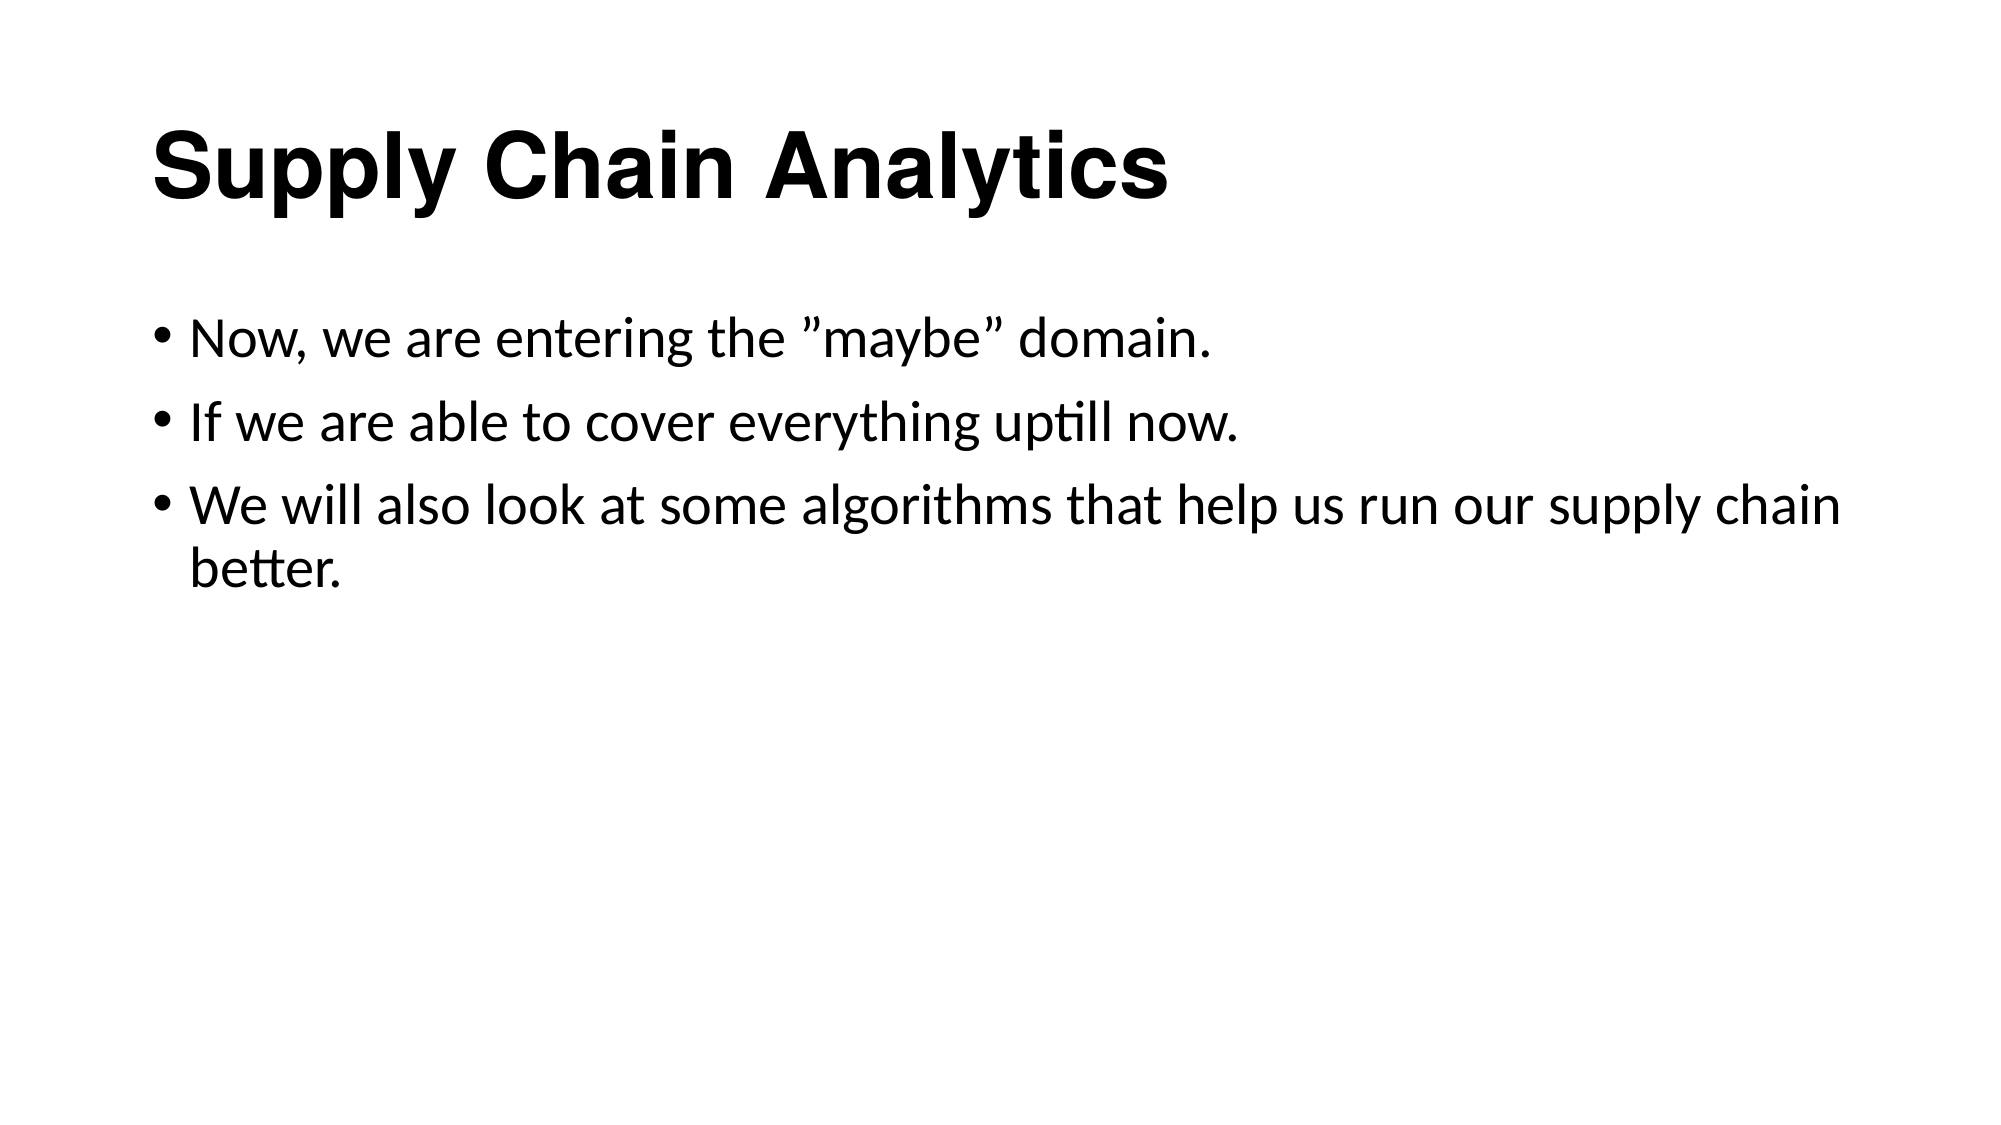

# Supply Chain Analytics
Now, we are entering the ”maybe” domain.
If we are able to cover everything uptill now.
We will also look at some algorithms that help us run our supply chain better.